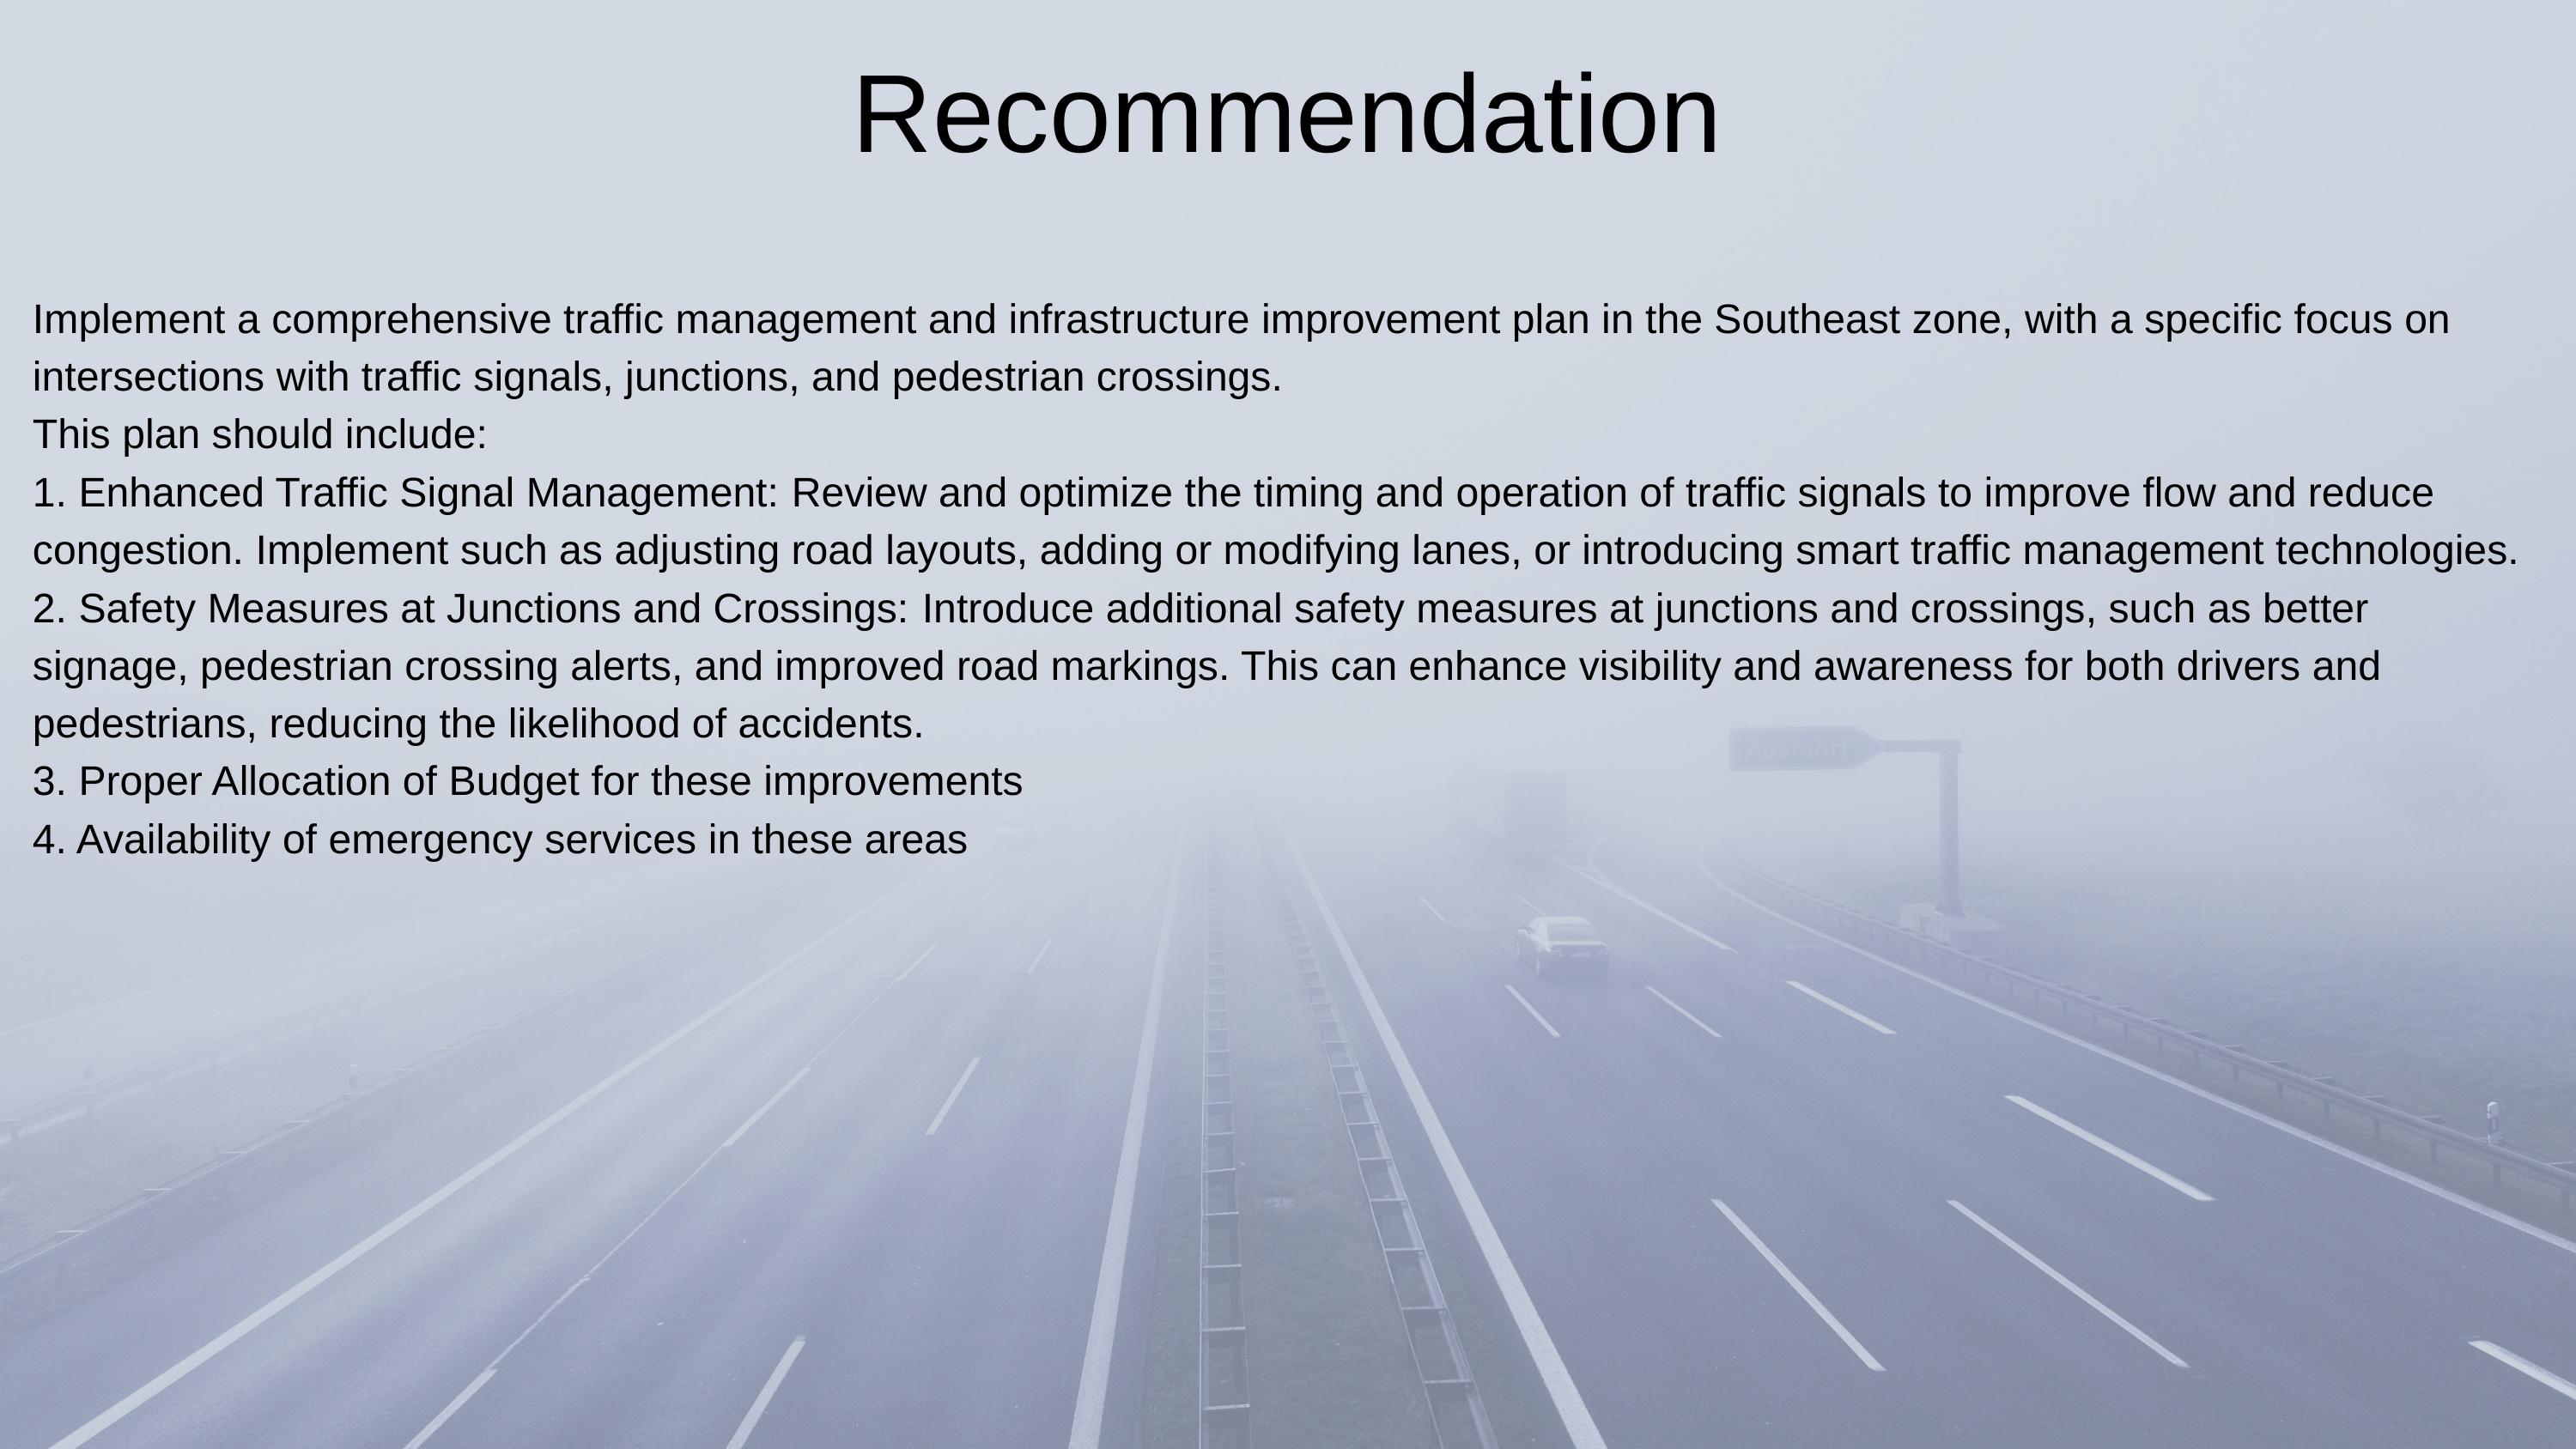

Recommendation

Implement a comprehensive traffic management and infrastructure improvement plan in the Southeast zone, with a specific focus on intersections with traffic signals, junctions, and pedestrian crossings.
This plan should include:
1. Enhanced Traffic Signal Management: Review and optimize the timing and operation of traffic signals to improve flow and reduce congestion. Implement such as adjusting road layouts, adding or modifying lanes, or introducing smart traffic management technologies.
2. Safety Measures at Junctions and Crossings: Introduce additional safety measures at junctions and crossings, such as better signage, pedestrian crossing alerts, and improved road markings. This can enhance visibility and awareness for both drivers and pedestrians, reducing the likelihood of accidents.
3. Proper Allocation of Budget for these improvements
4. Availability of emergency services in these areas